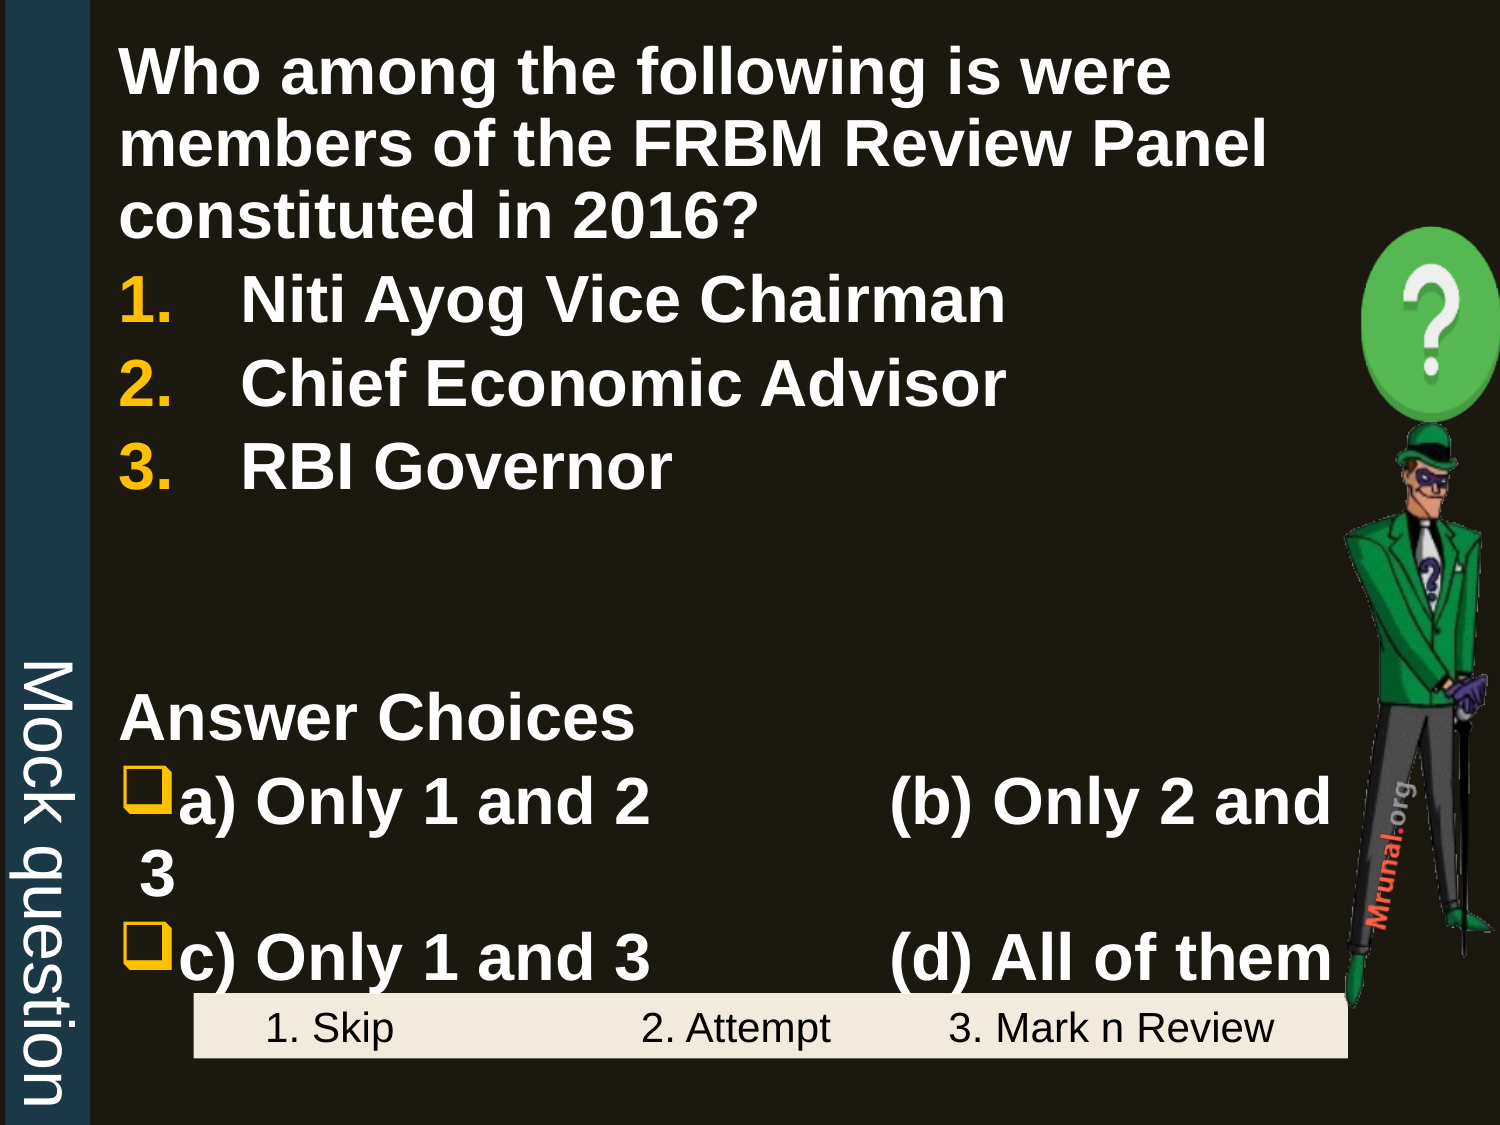

Mock question
Who among the following is were members of the FRBM Review Panel constituted in 2016?
Niti Ayog Vice Chairman
Chief Economic Advisor
RBI Governor

Answer Choices
a) Only 1 and 2 		(b) Only 2 and 3
c) Only 1 and 3 		(d) All of them